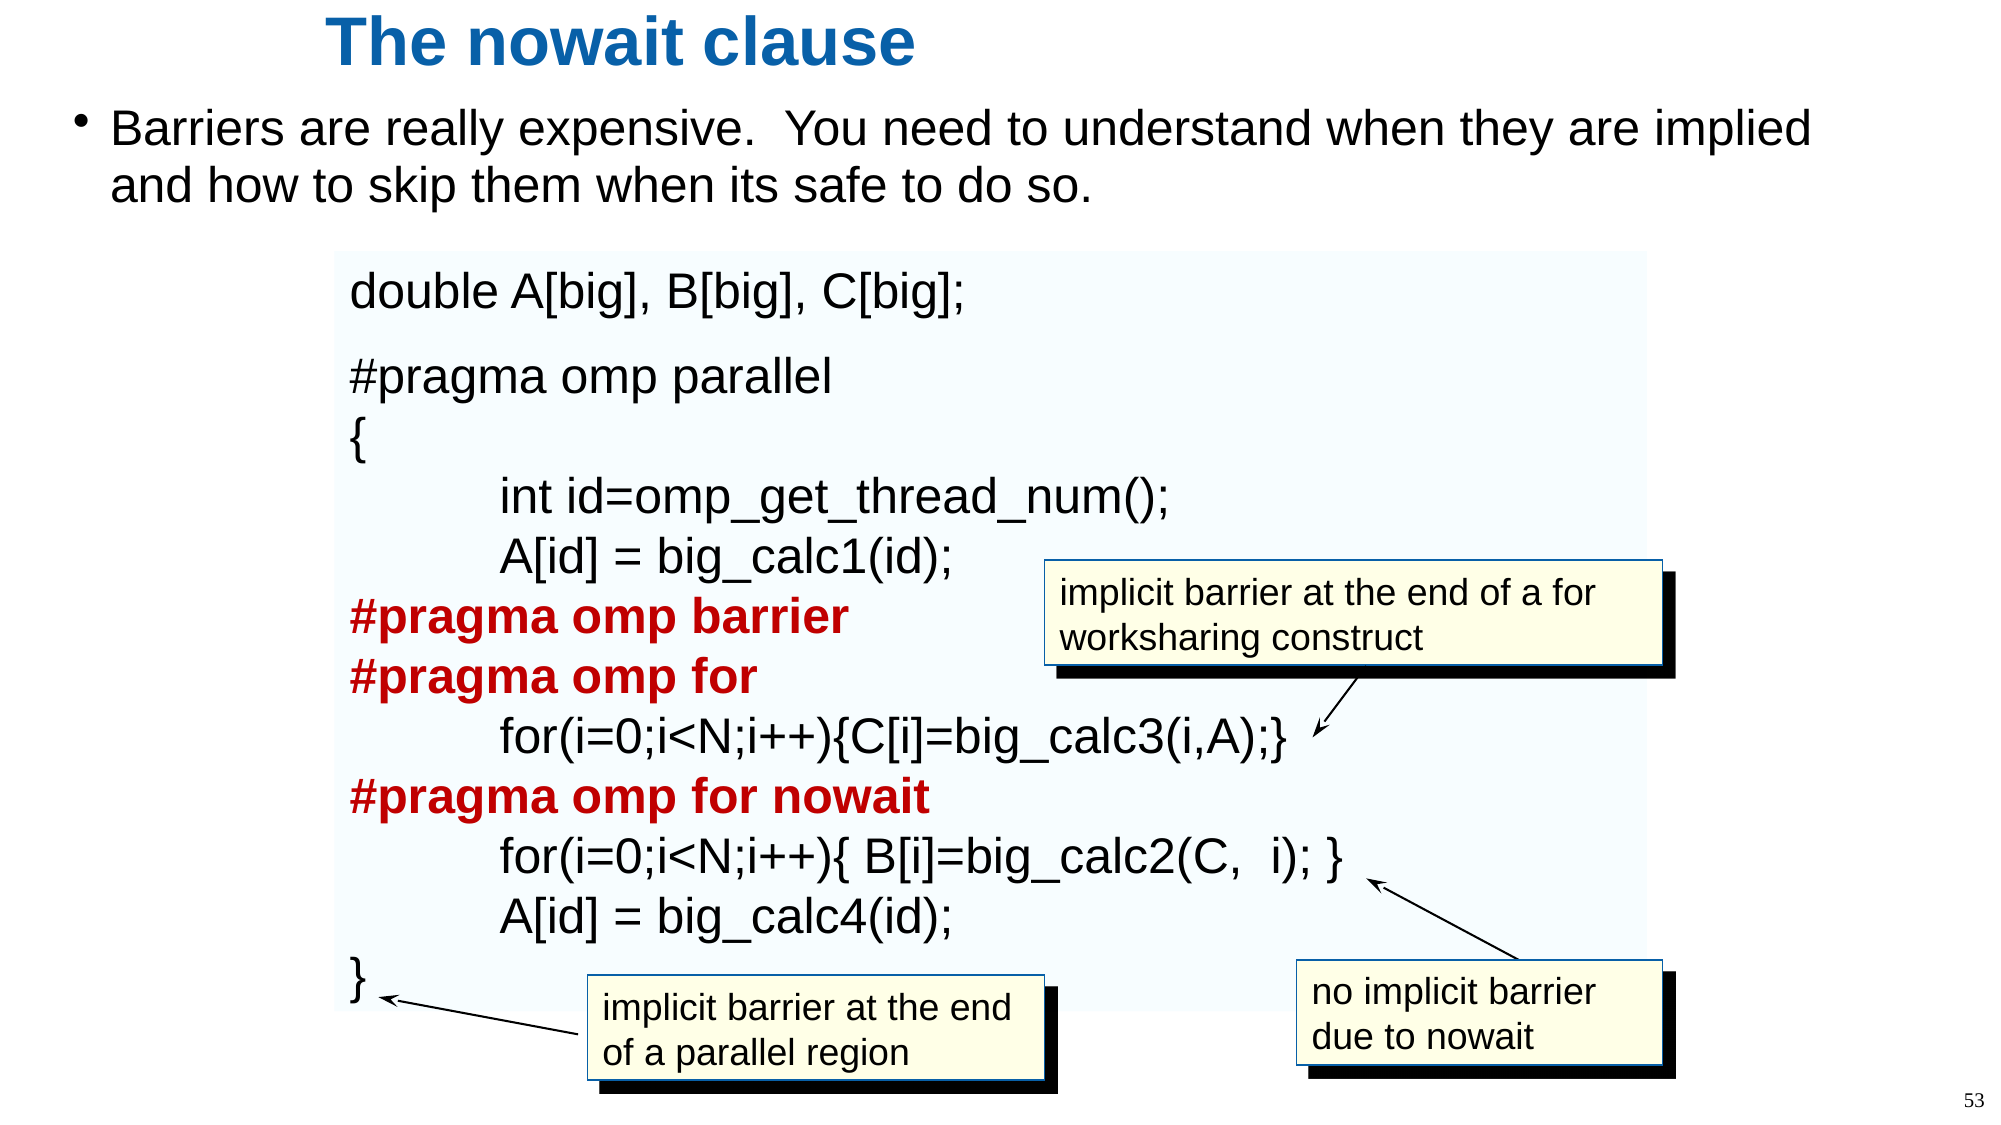

# The nowait clause
Barriers are really expensive.  You need to understand when they are implied and how to skip them when its safe to do so.
double A[big], B[big], C[big];
#pragma omp parallel
{
	int id=omp_get_thread_num();
	A[id] = big_calc1(id);
#pragma omp barrier
#pragma omp for
	for(i=0;i<N;i++){C[i]=big_calc3(i,A);}
#pragma omp for nowait
	for(i=0;i<N;i++){ B[i]=big_calc2(C,  i); }
	A[id] = big_calc4(id);
}
implicit barrier at the end of a for worksharing construct

no implicit barrier due to nowait
implicit barrier at the end of a parallel region

53